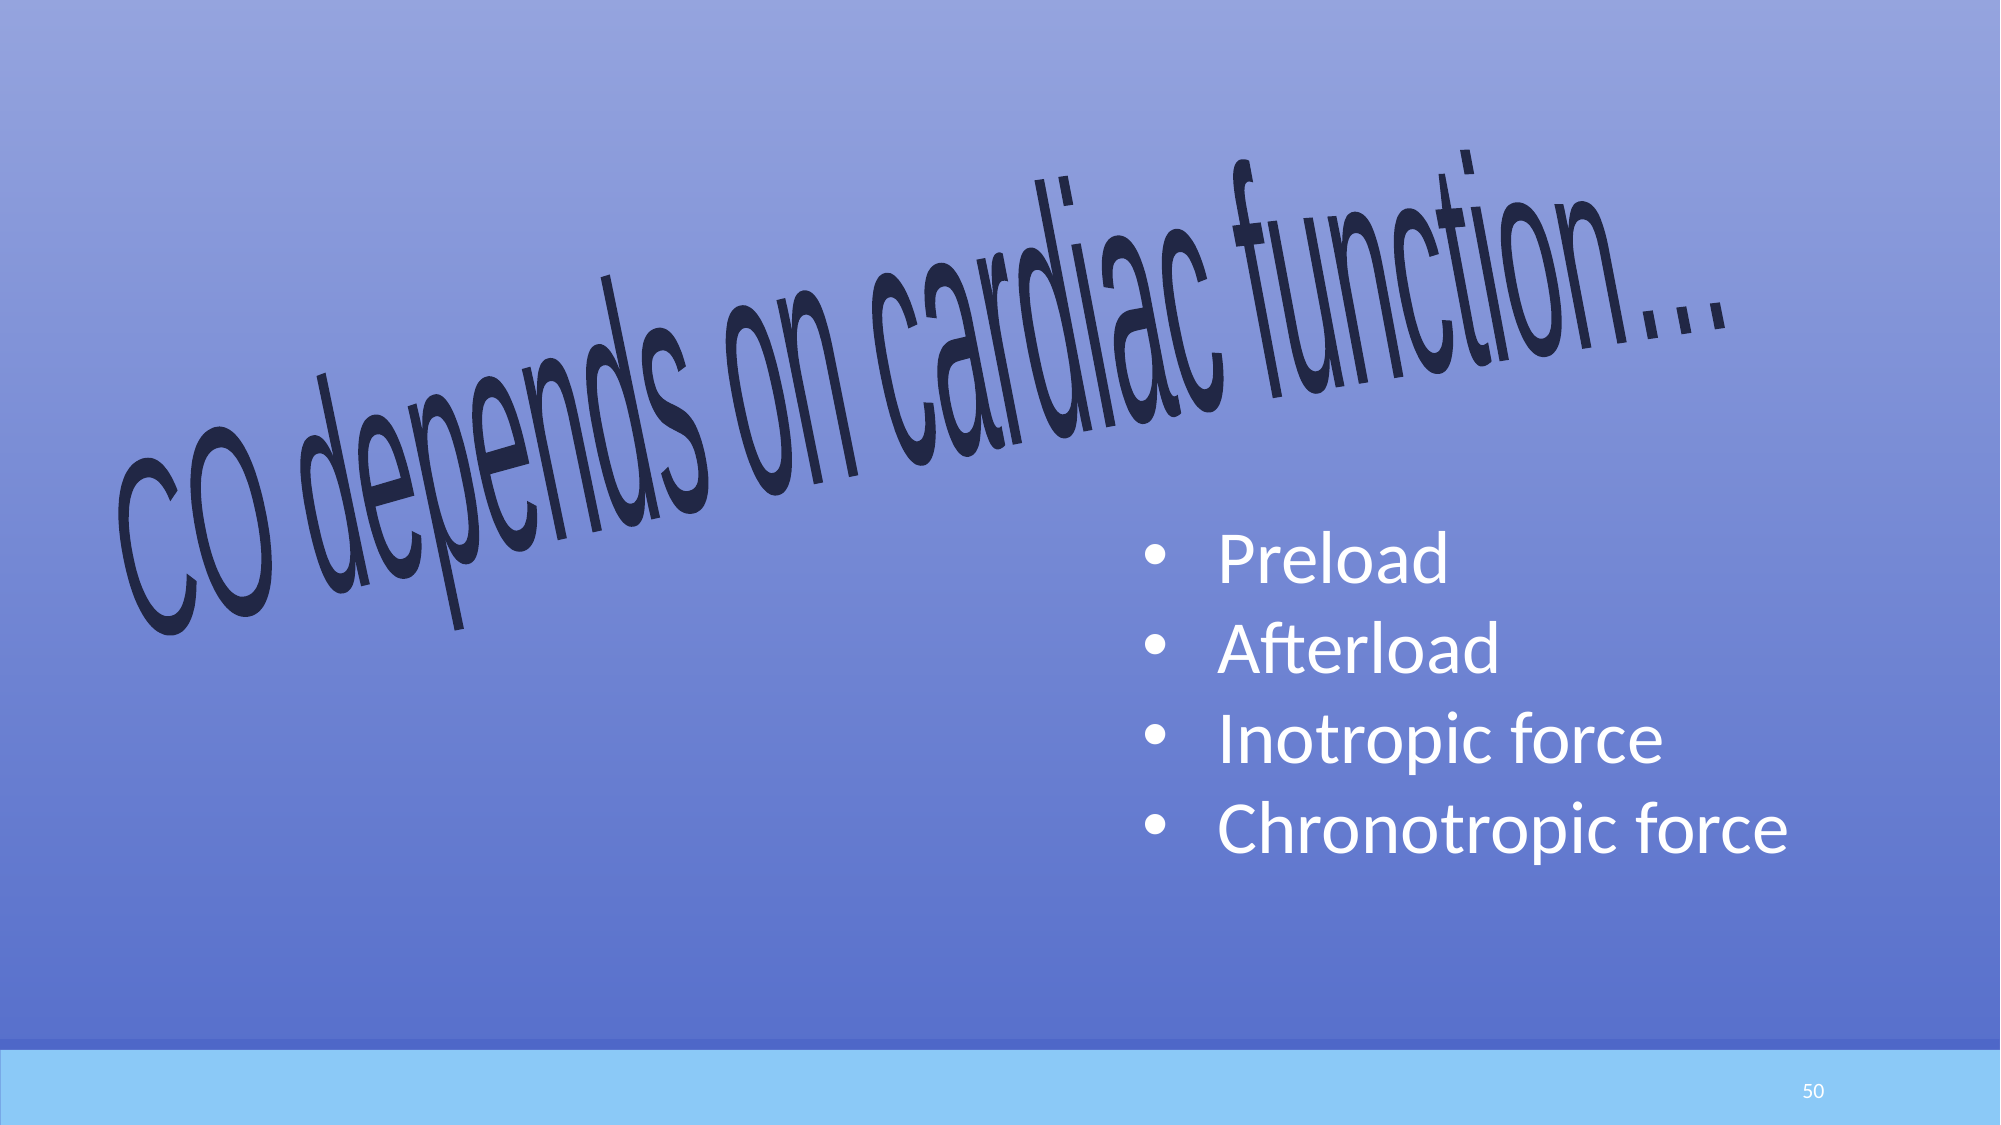

CO depends on cardiac function…
Preload
Afterload
Inotropic force
Chronotropic force
50